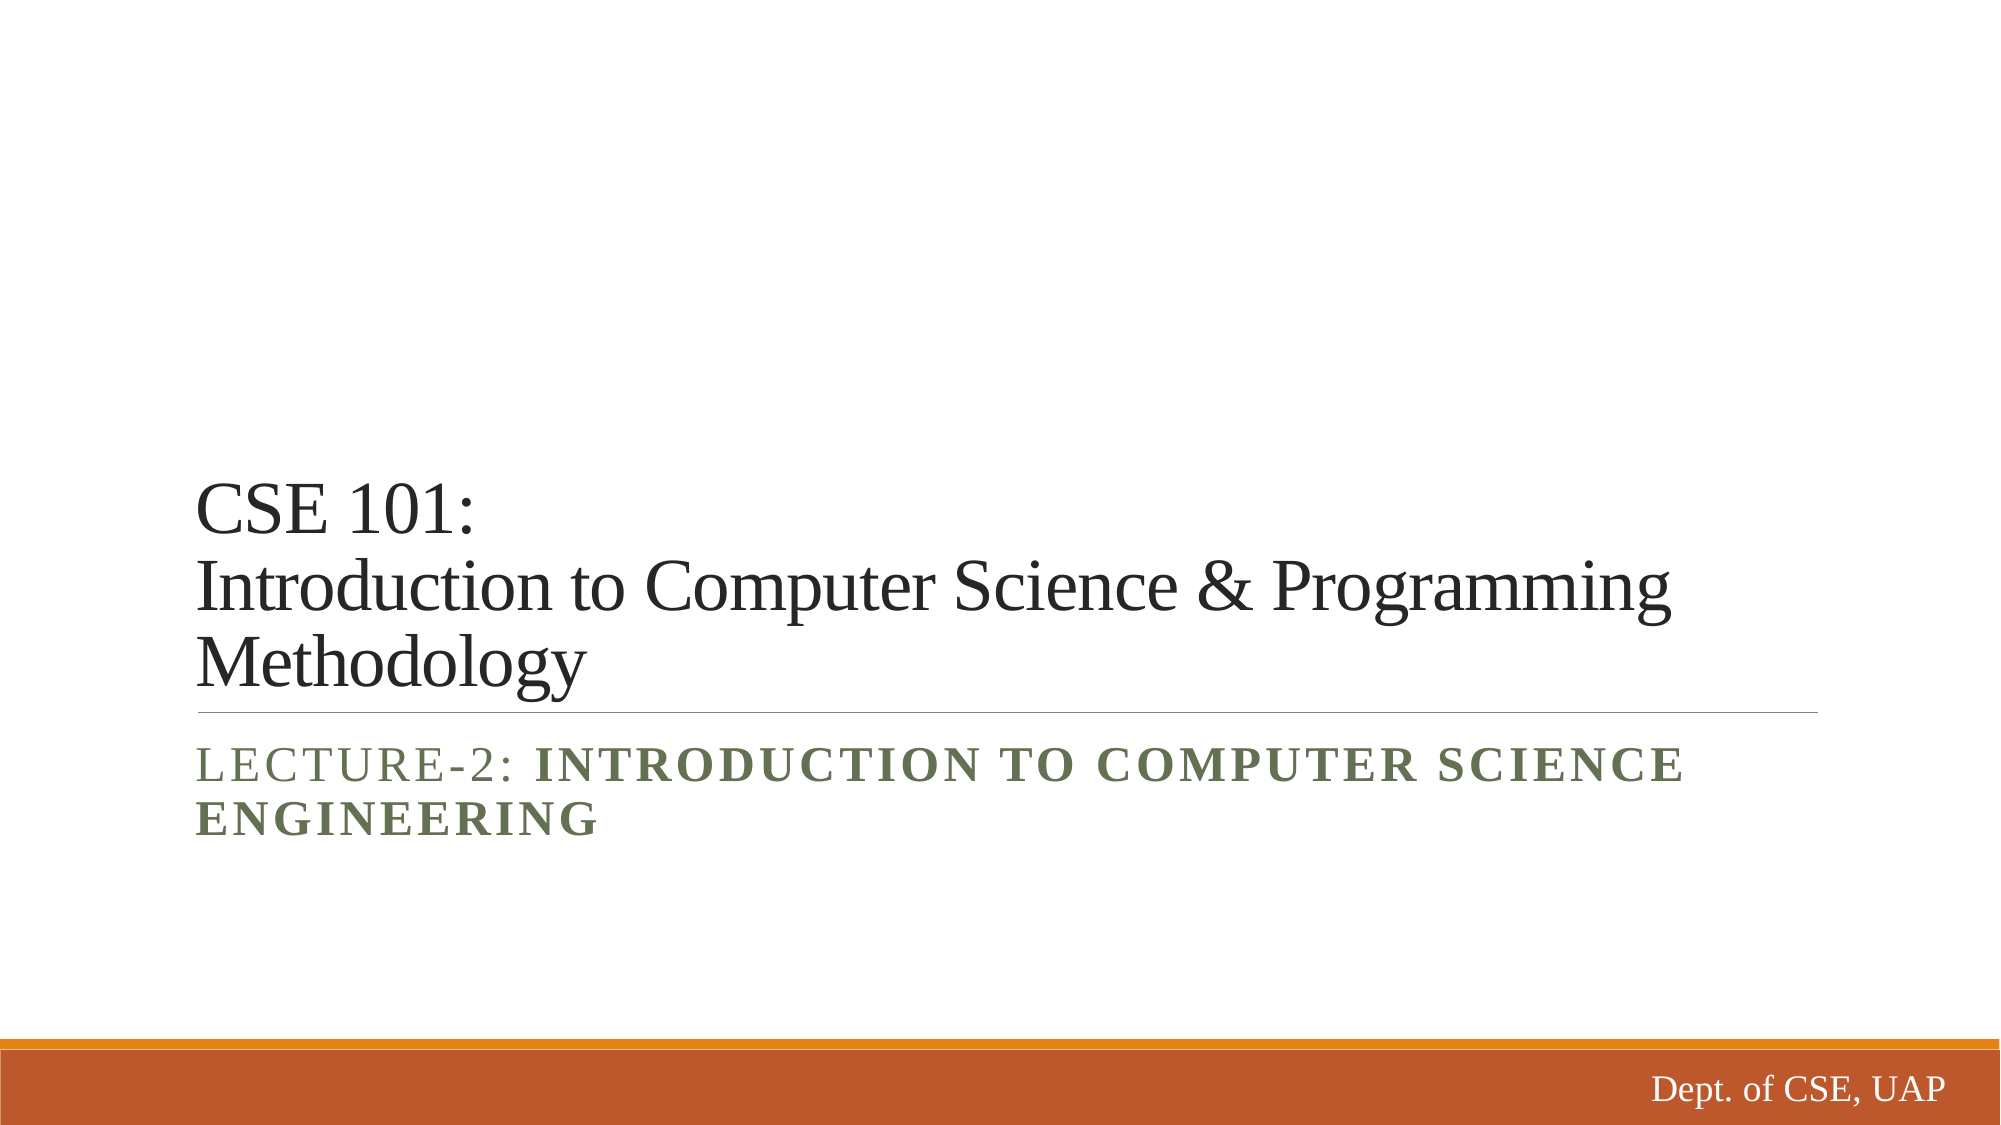

# CSE 101: Introduction to Computer Science & Programming Methodology
Lecture-2: Introduction to Computer Science Engineering
Dept. of CSE, UAP